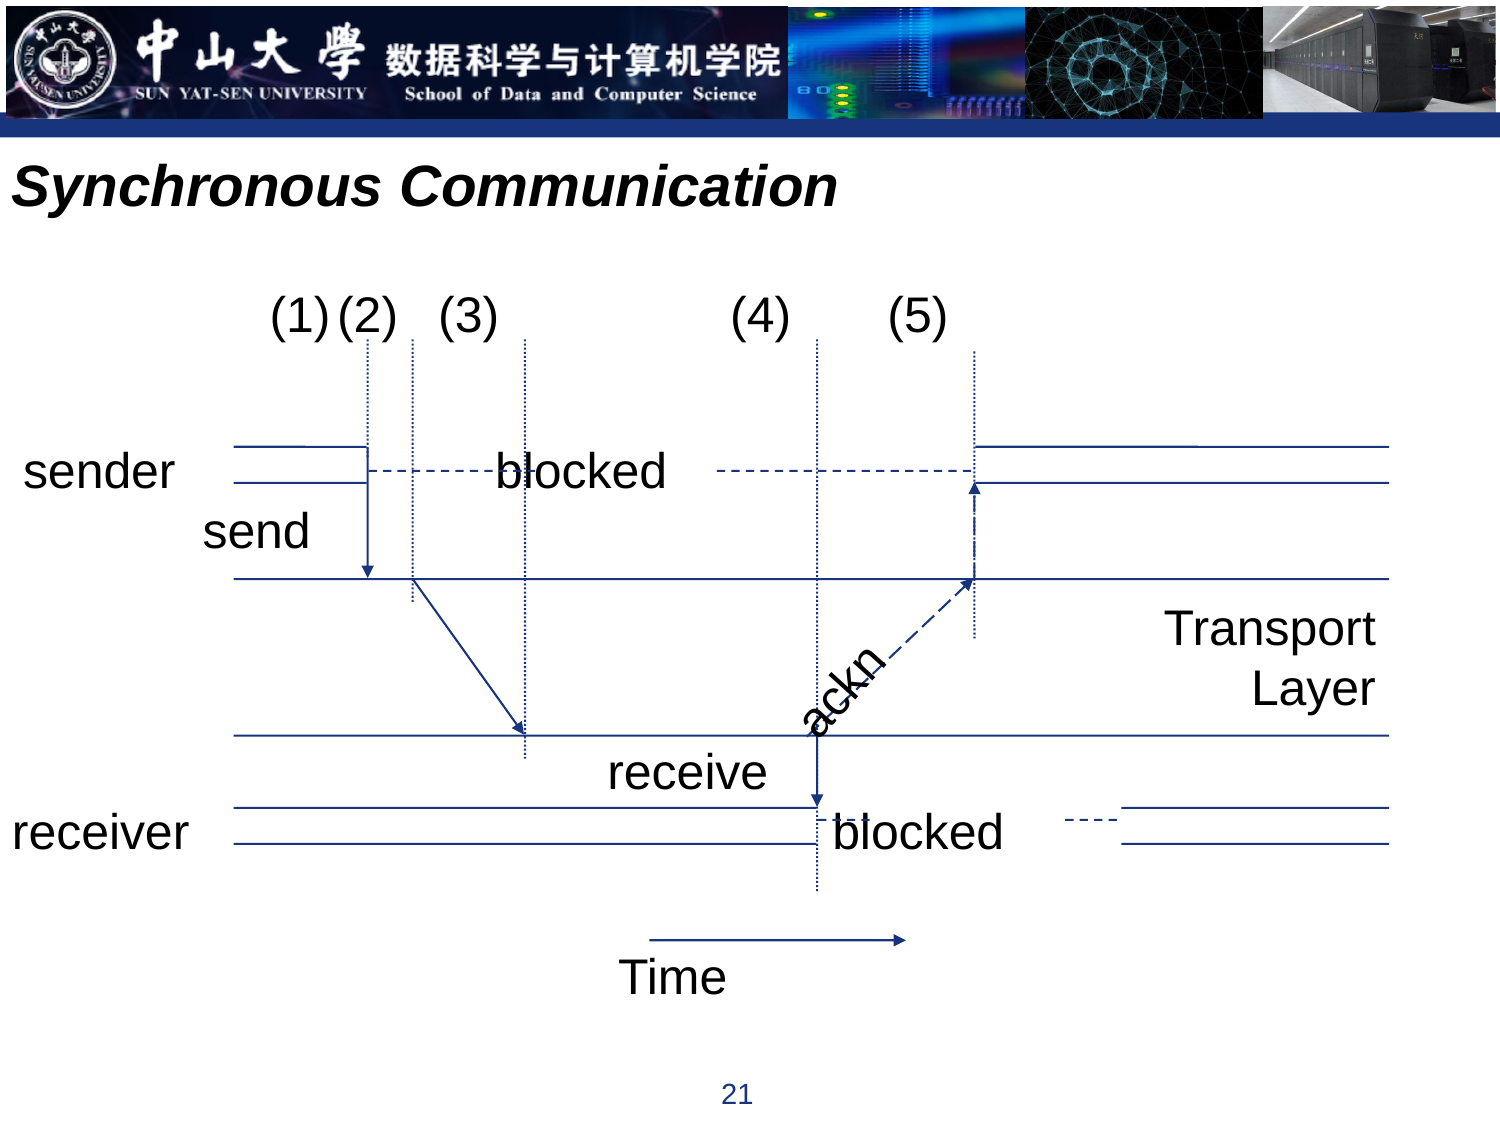

Synchronous Communication
(1)
(2)
(3)
(4)
(5)

sender
blocked

send

Transport Layer
ackn
receive

receiver
blocked

Time

21